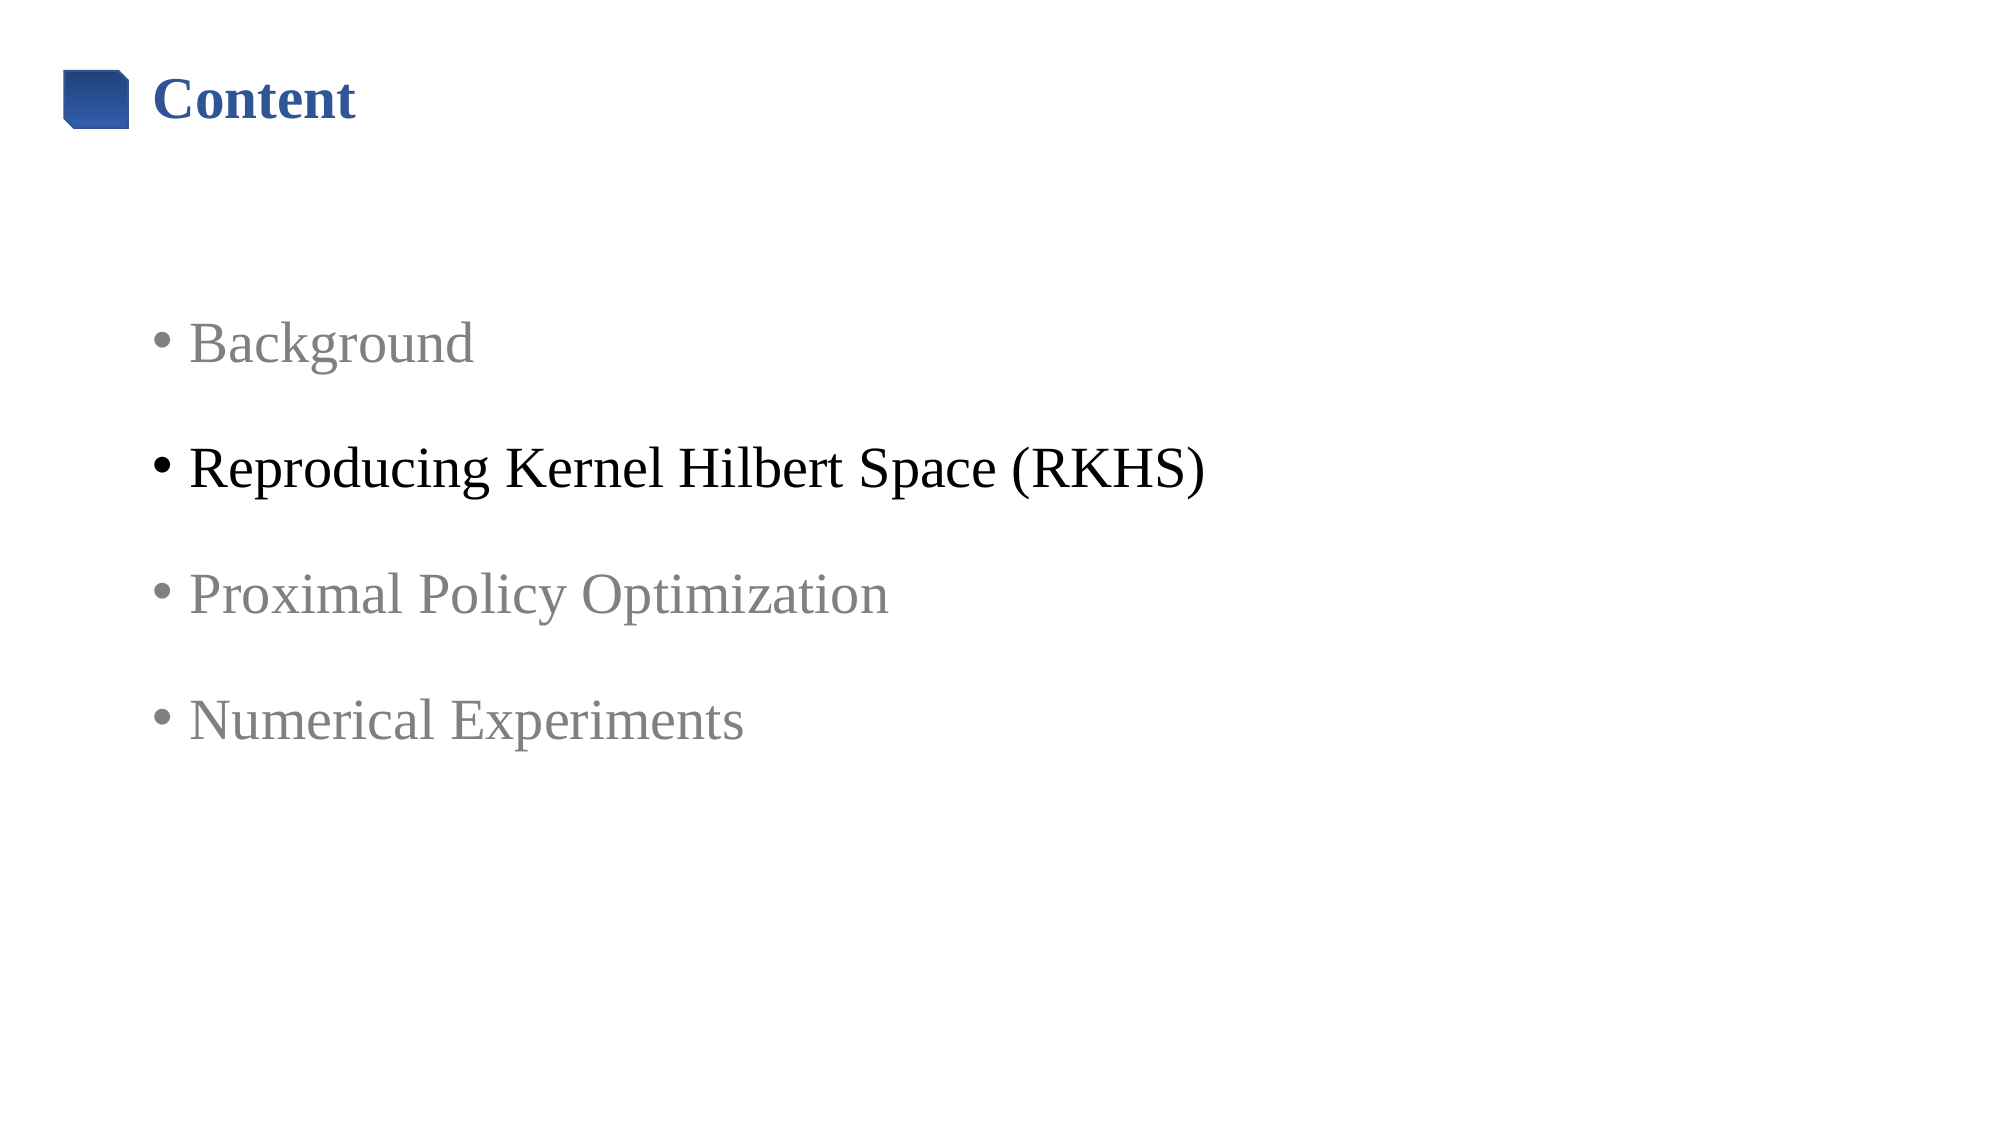

# Content
Background
Reproducing Kernel Hilbert Space (RKHS)
Proximal Policy Optimization
Numerical Experiments